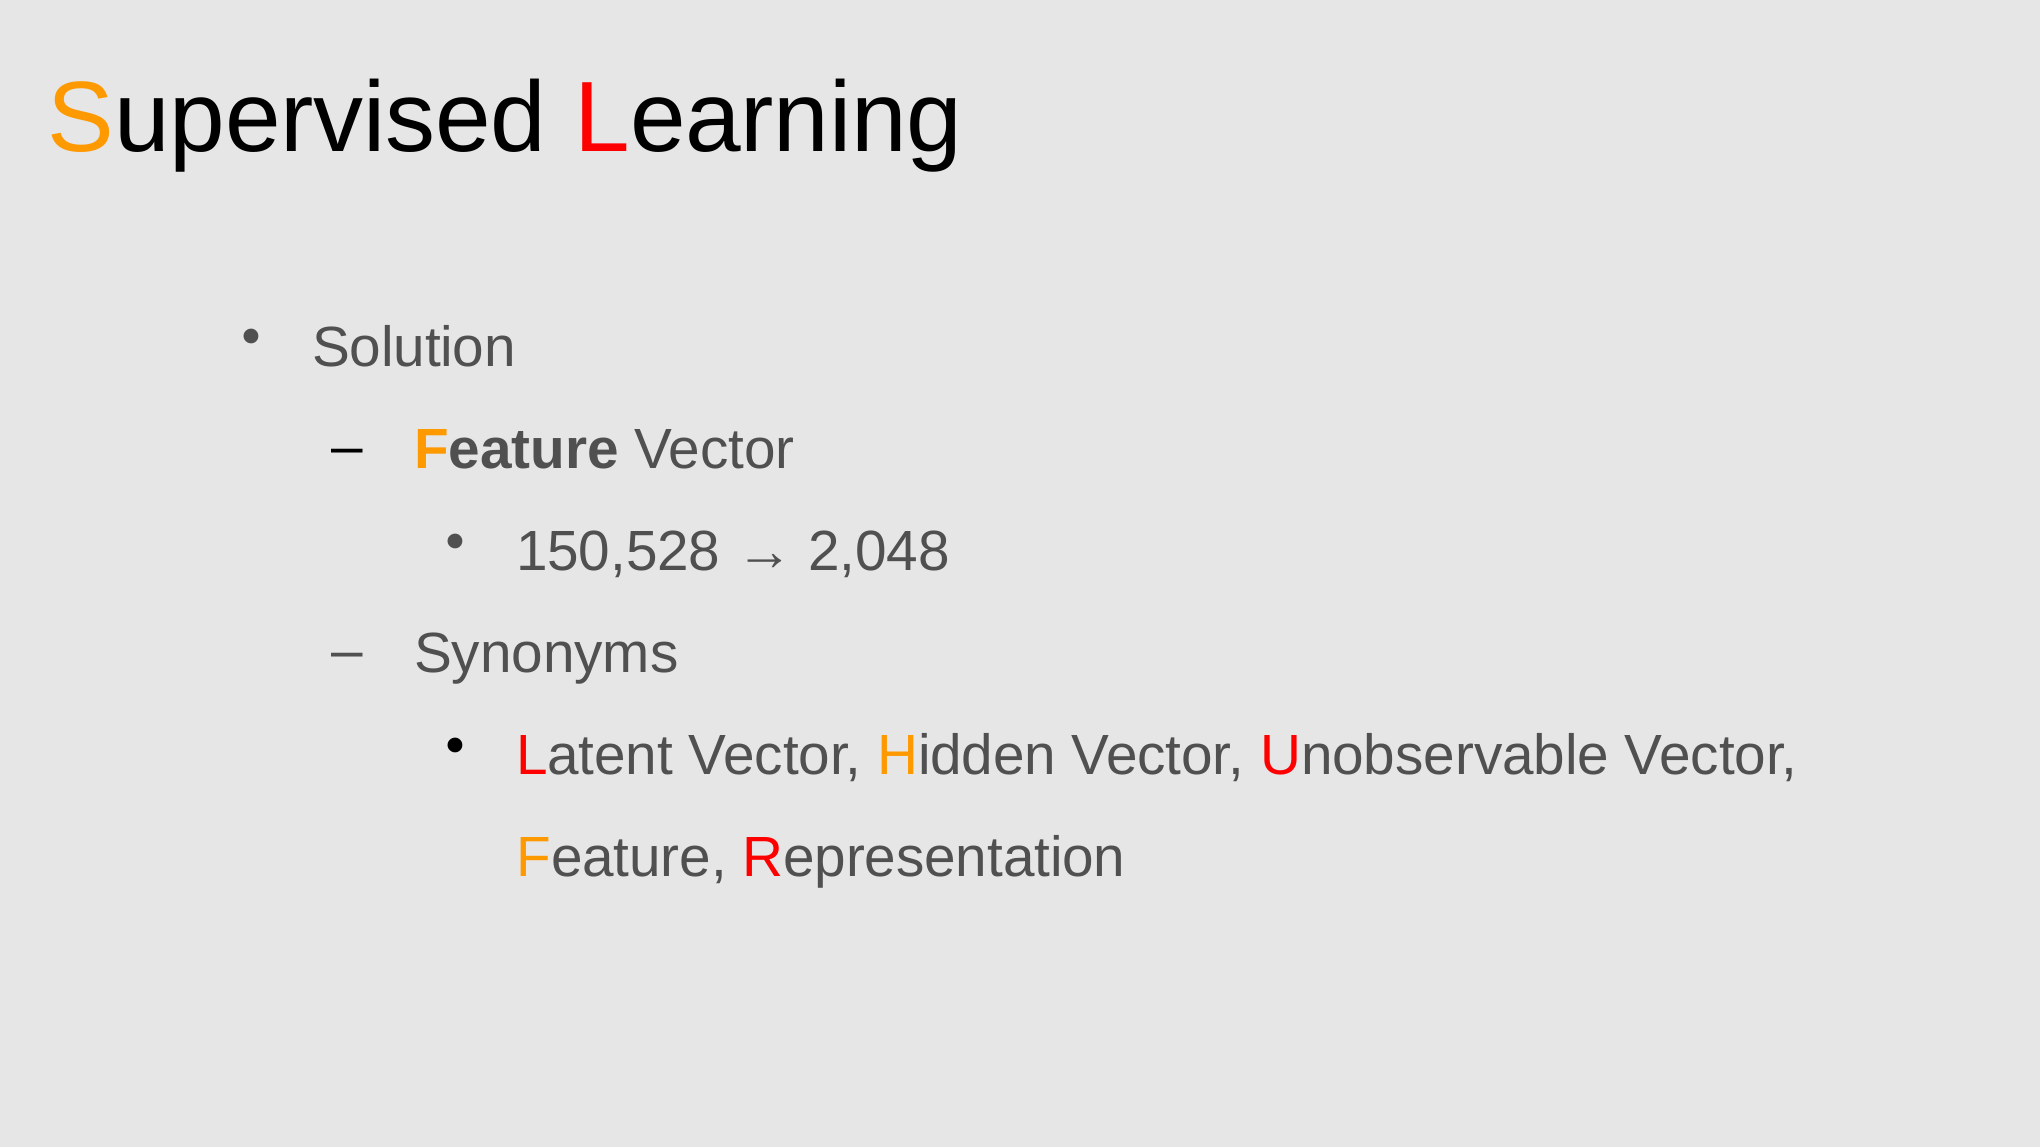

# Supervised Learning
Solution
Feature Vector
150,528 → 2,048
Synonyms
Latent Vector, Hidden Vector, Unobservable Vector,  Feature, Representation